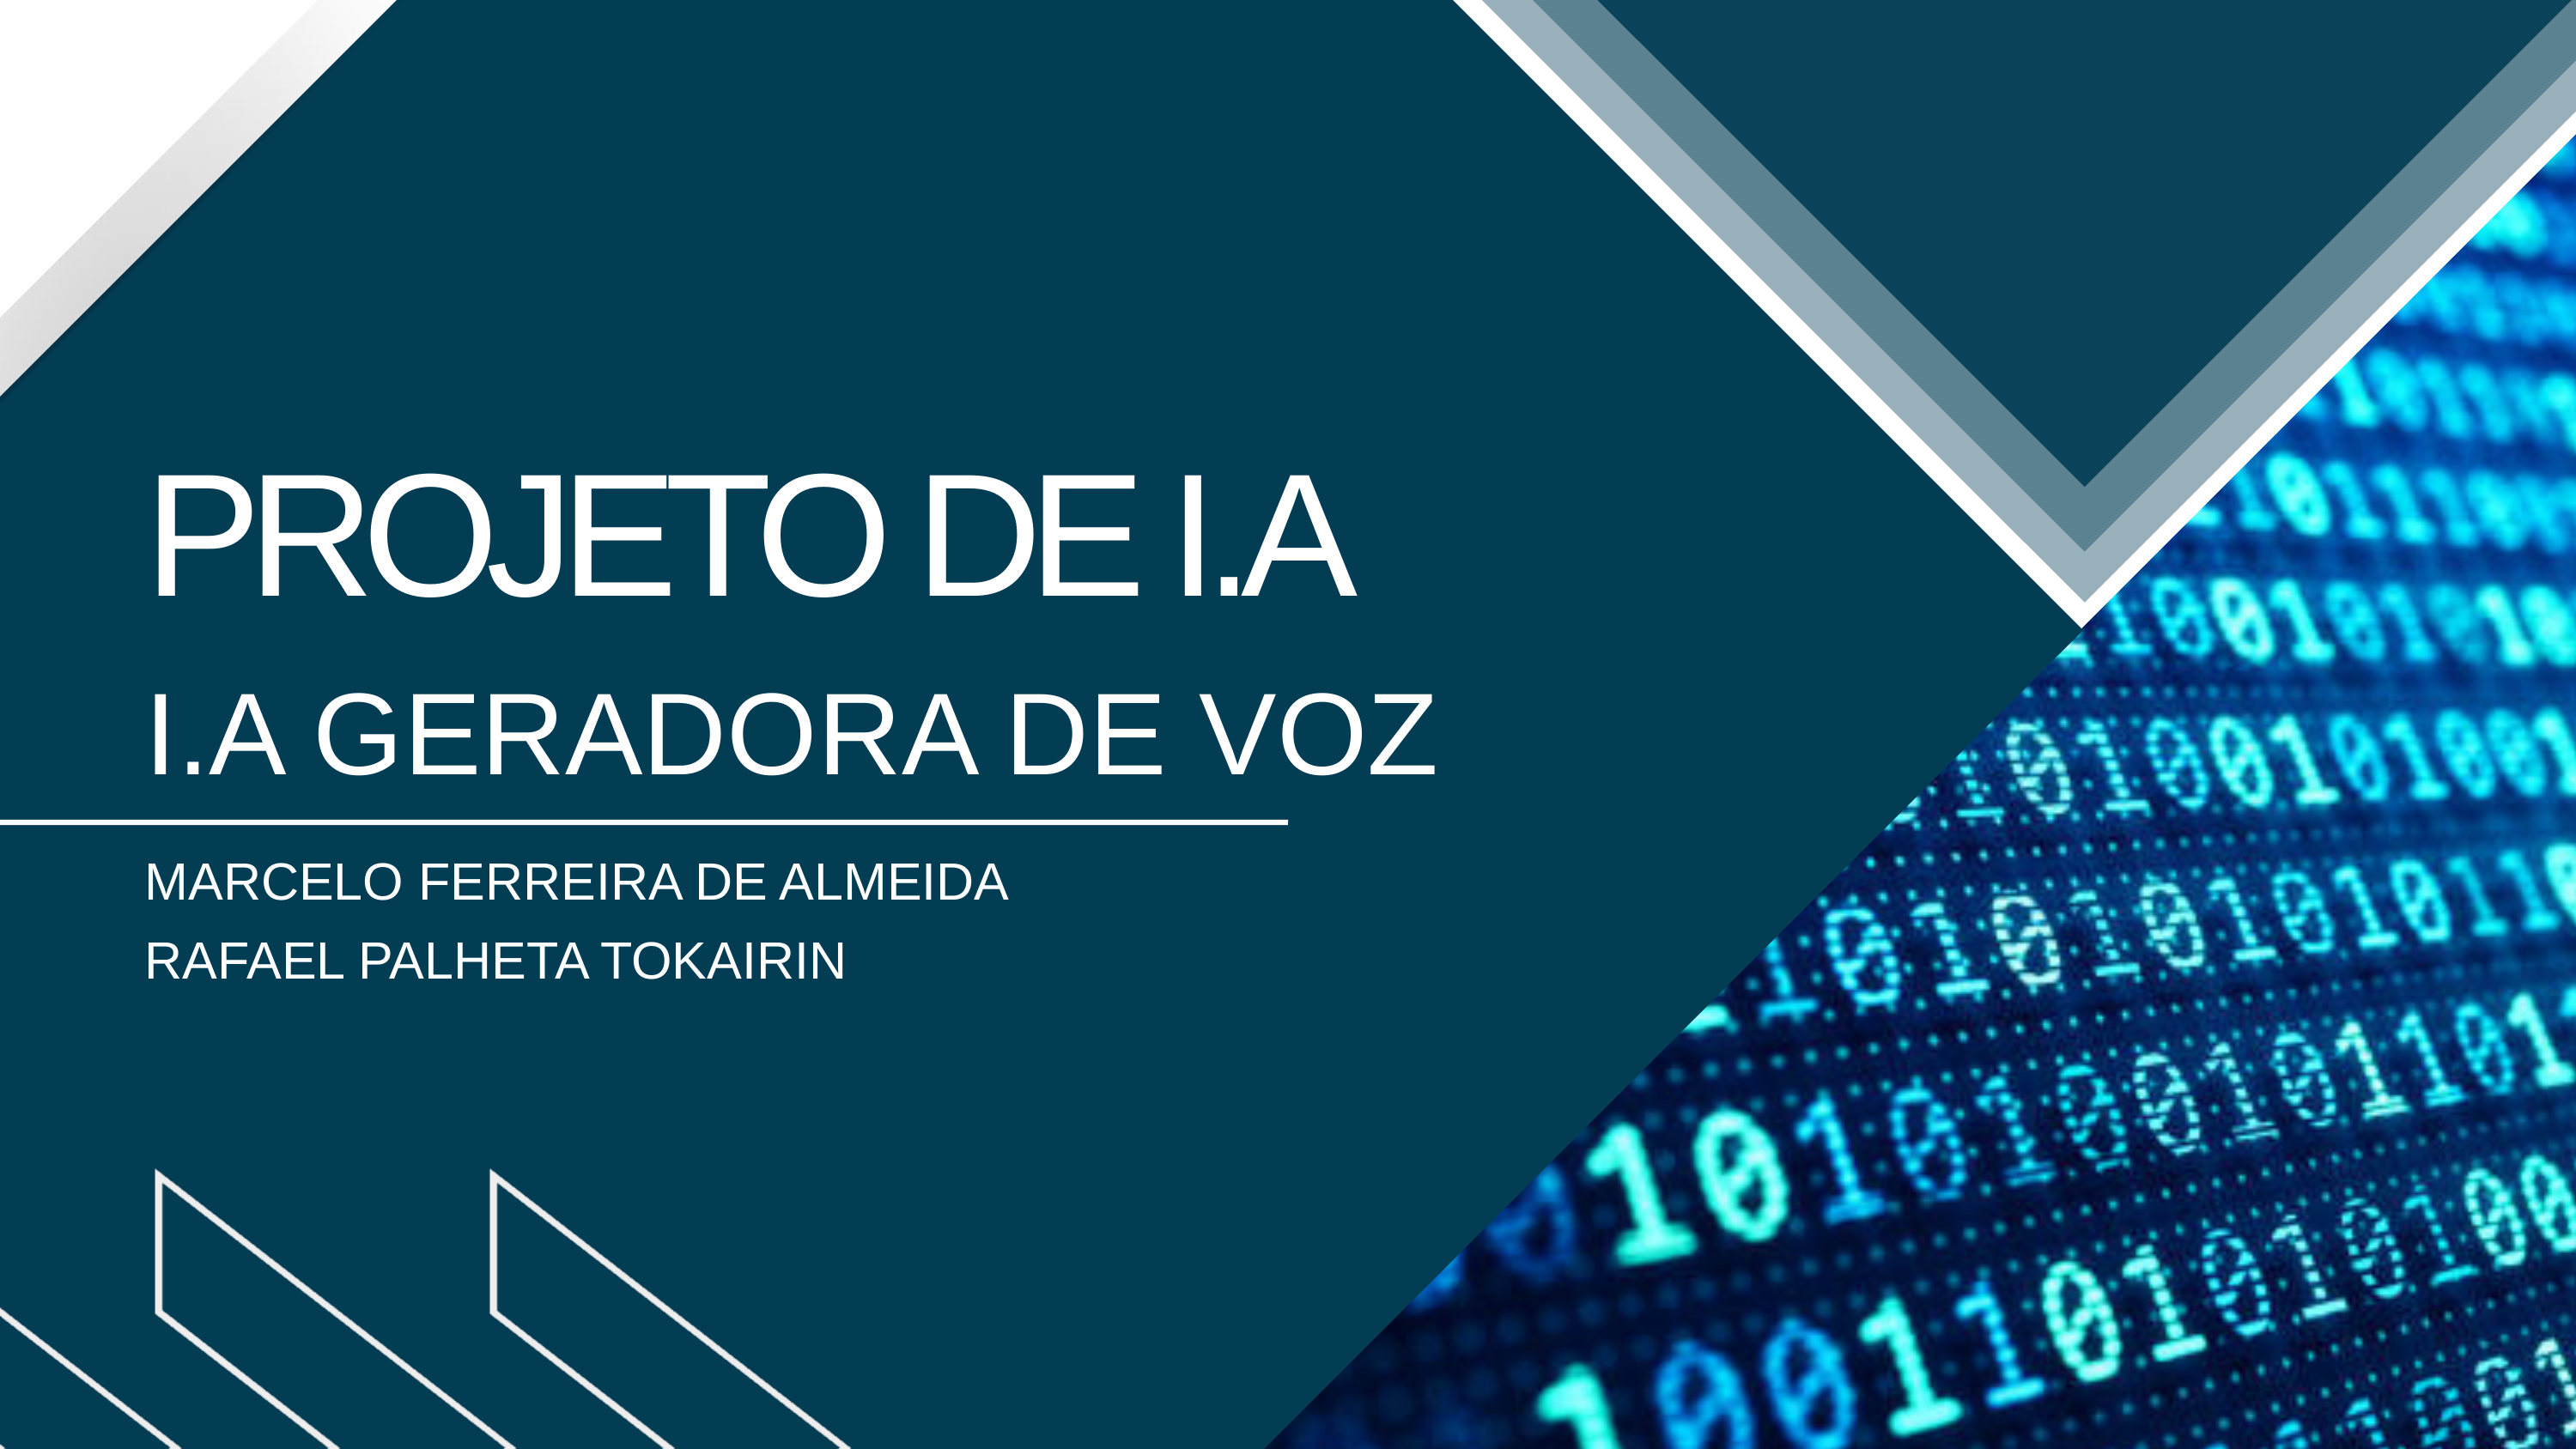

PROJETO DE I.A
I.A GERADORA DE VOZ

MARCELO FERREIRA DE ALMEIDA
RAFAEL PALHETA TOKAIRIN